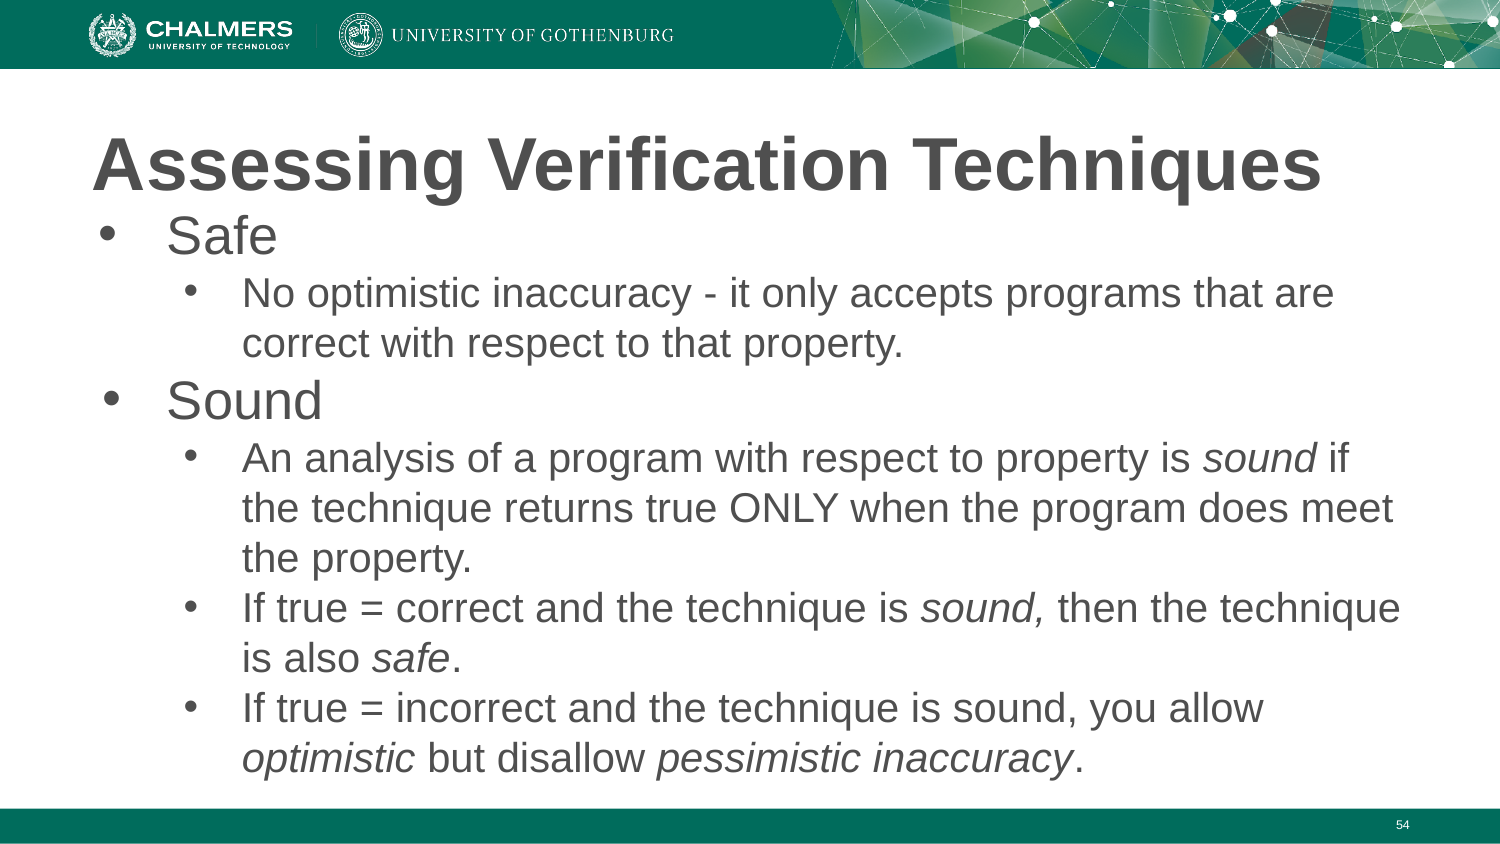

# Assessing Verification Techniques
Safe
No optimistic inaccuracy - it only accepts programs that are correct with respect to that property.
Sound
An analysis of a program with respect to property is sound if the technique returns true ONLY when the program does meet the property.
If true = correct and the technique is sound, then the technique is also safe.
If true = incorrect and the technique is sound, you allow optimistic but disallow pessimistic inaccuracy.
54